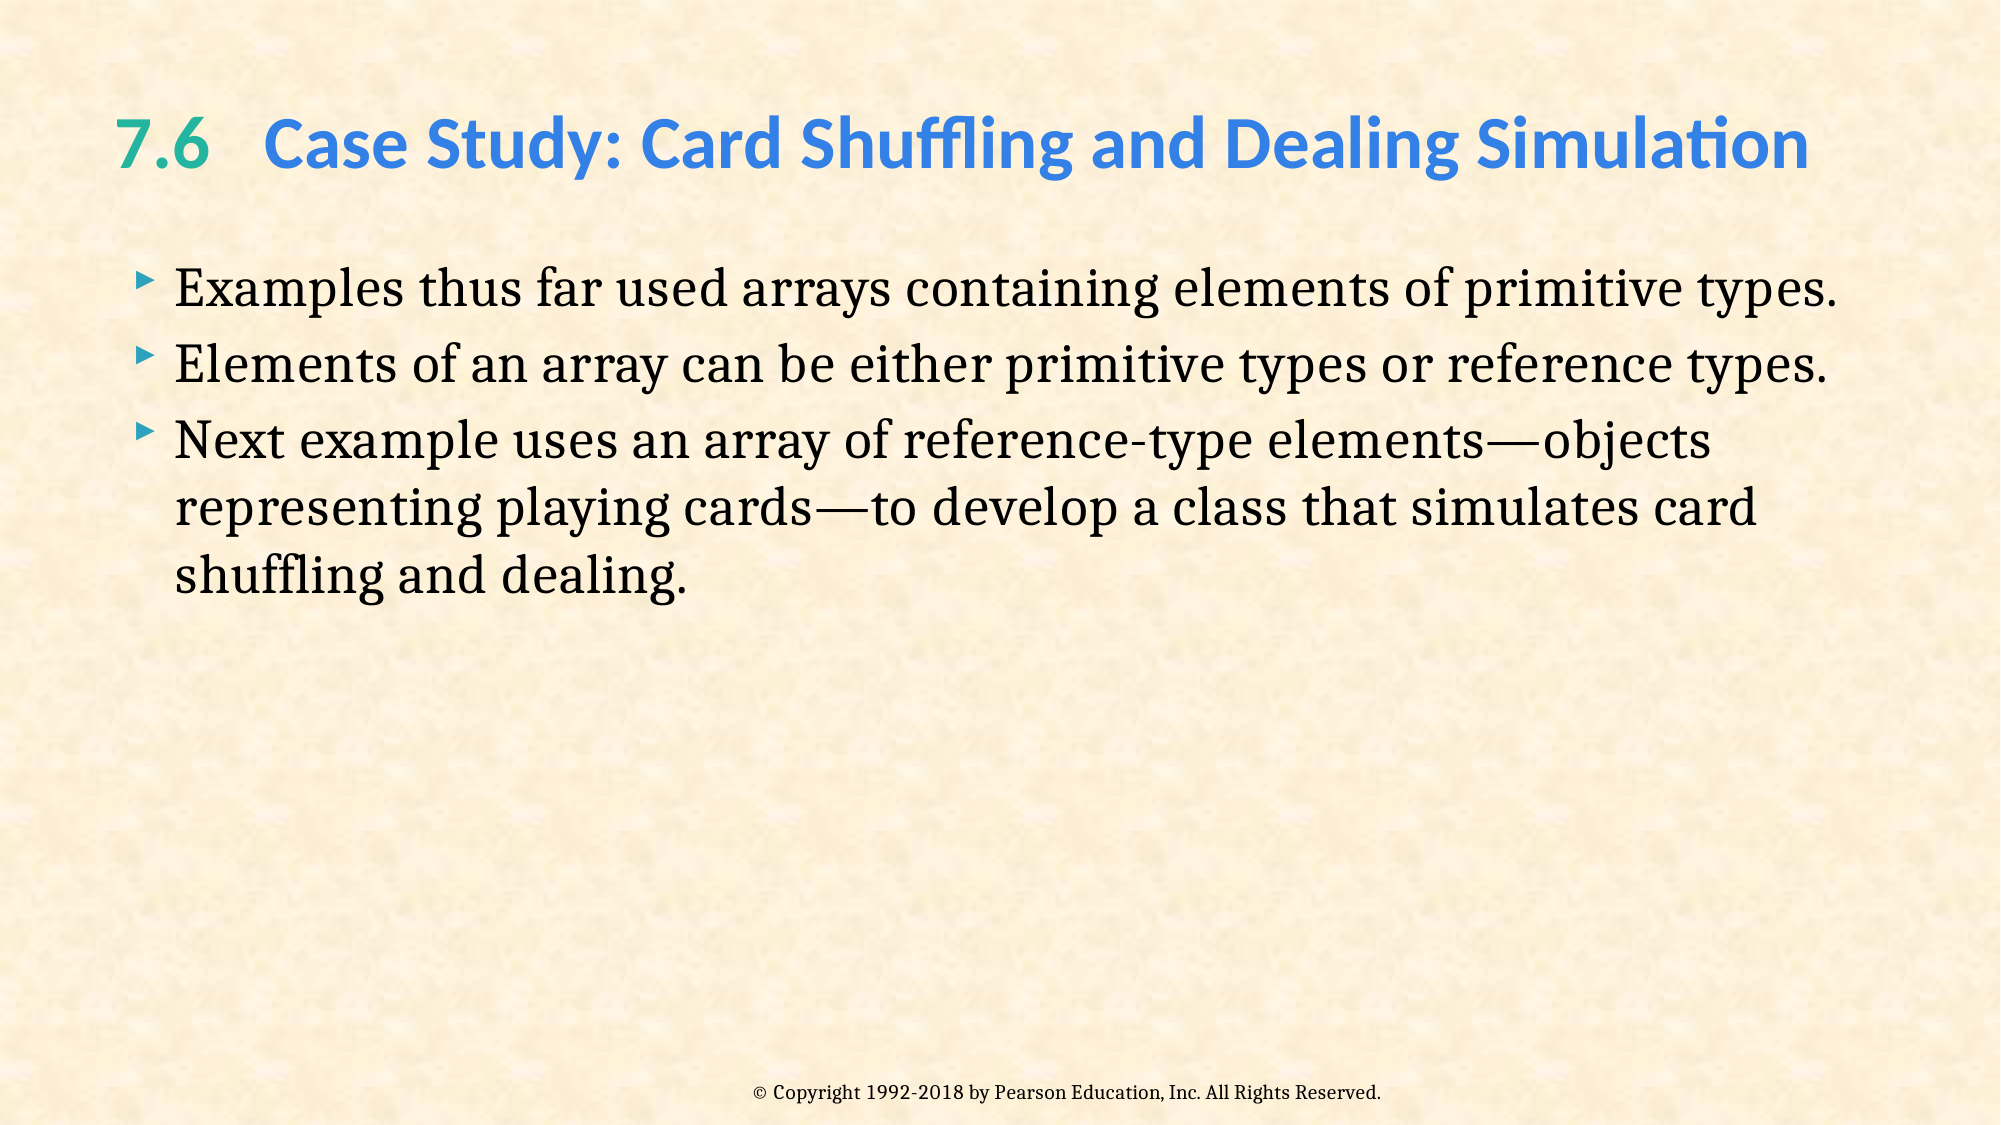

# 7.6  	Case Study: Card Shuffling and Dealing Simulation
Examples thus far used arrays containing elements of primitive types.
Elements of an array can be either primitive types or reference types.
Next example uses an array of reference-type elements—objects representing playing cards—to develop a class that simulates card shuffling and dealing.
© Copyright 1992-2018 by Pearson Education, Inc. All Rights Reserved.